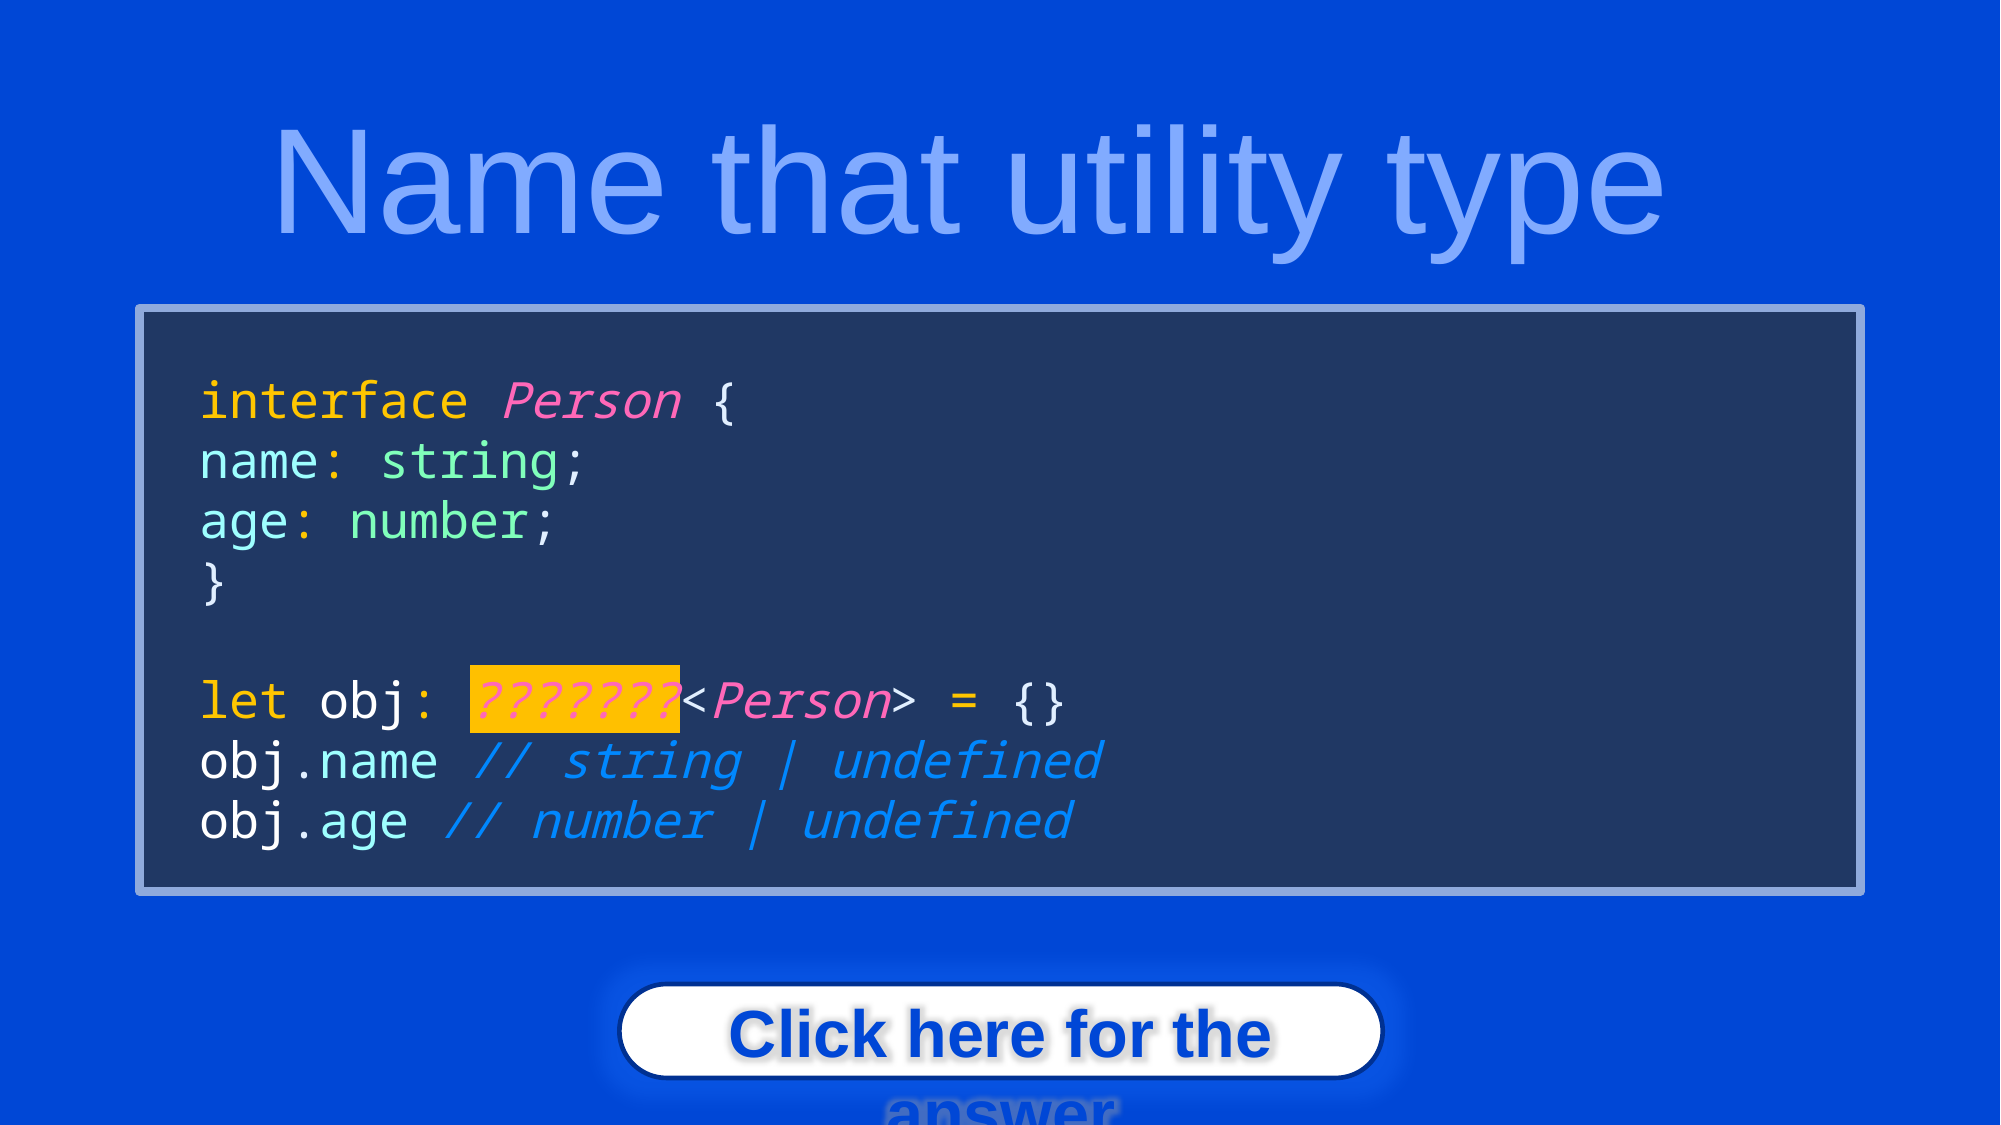

Name that utility type
interface Person {
name: string;
age: number;
}
let obj: ???????<Person> = {}
obj.name // string | undefined
obj.age // number | undefined
Click here for the answer